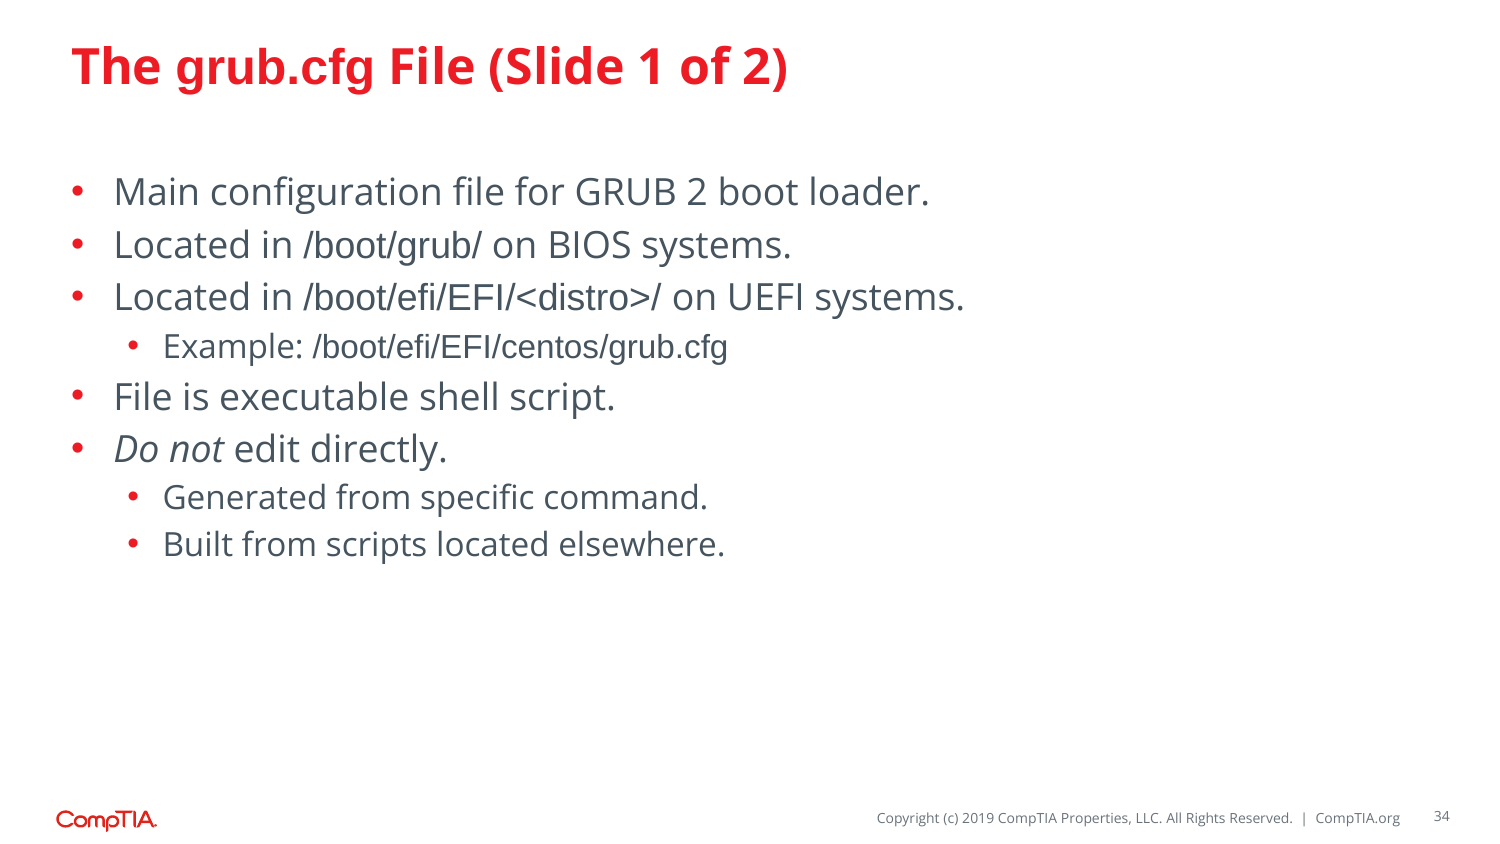

# The grub.cfg File (Slide 1 of 2)
Main configuration file for GRUB 2 boot loader.
Located in /boot/grub/ on BIOS systems.
Located in /boot/efi/EFI/<distro>/ on UEFI systems.
Example: /boot/efi/EFI/centos/grub.cfg
File is executable shell script.
Do not edit directly.
Generated from specific command.
Built from scripts located elsewhere.
34